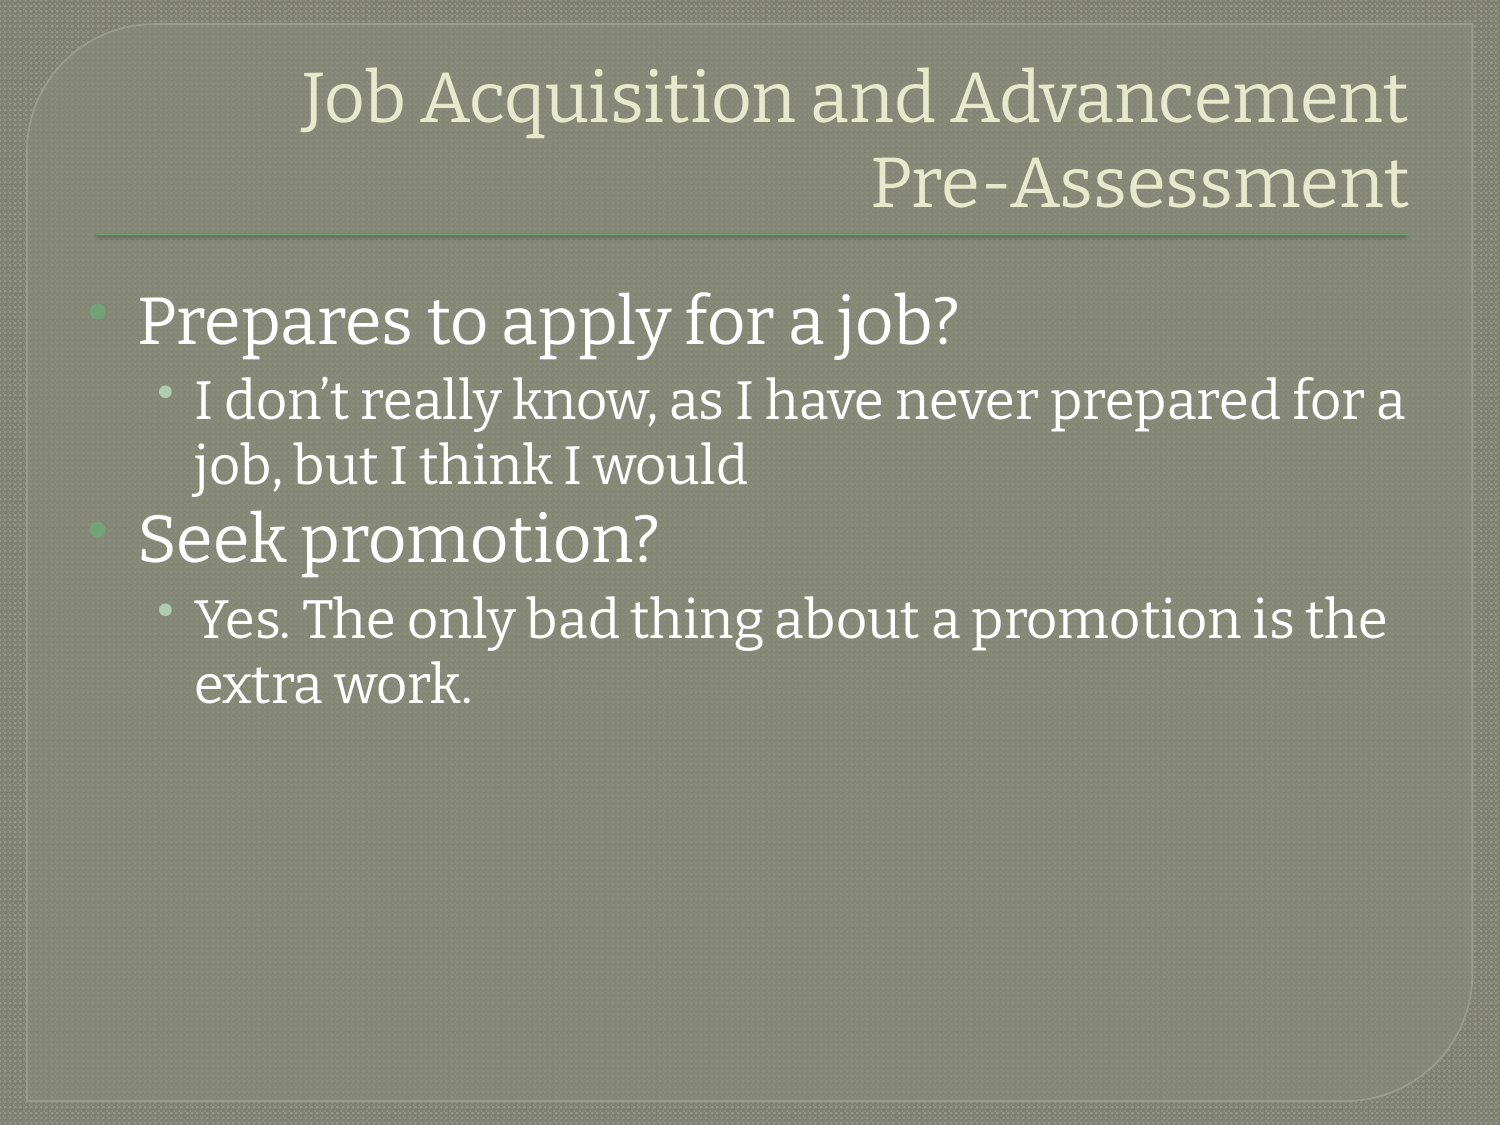

# Job Acquisition and Advancement Pre-Assessment
Prepares to apply for a job?
I don’t really know, as I have never prepared for a job, but I think I would
Seek promotion?
Yes. The only bad thing about a promotion is the extra work.